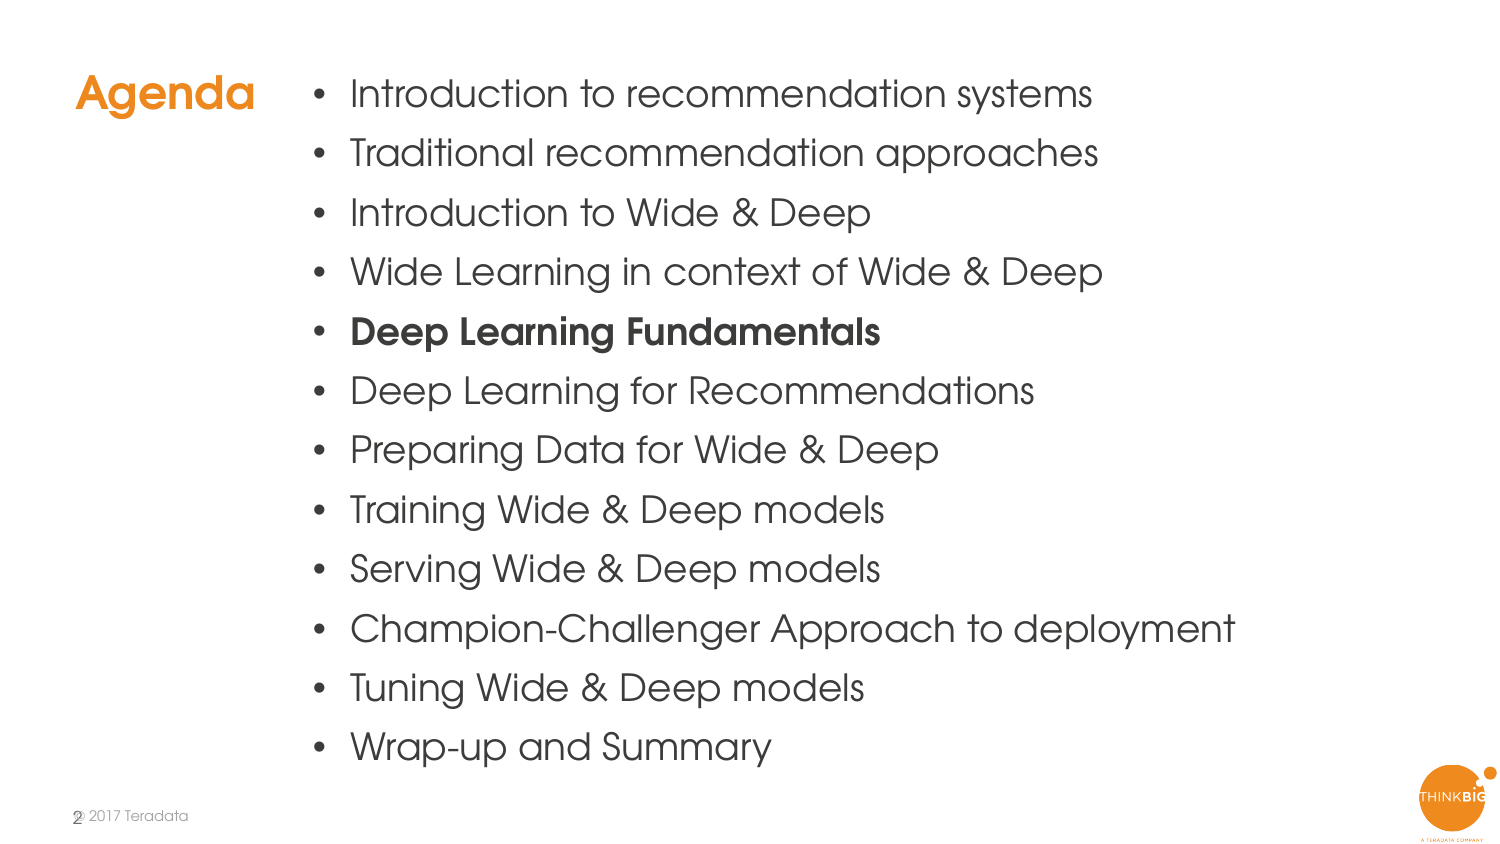

# Agenda
Introduction to recommendation systems
Traditional recommendation approaches
Introduction to Wide & Deep
Wide Learning in context of Wide & Deep
Deep Learning Fundamentals
Deep Learning for Recommendations
Preparing Data for Wide & Deep
Training Wide & Deep models
Serving Wide & Deep models
Champion-Challenger Approach to deployment
Tuning Wide & Deep models
Wrap-up and Summary

© 2017 Teradata